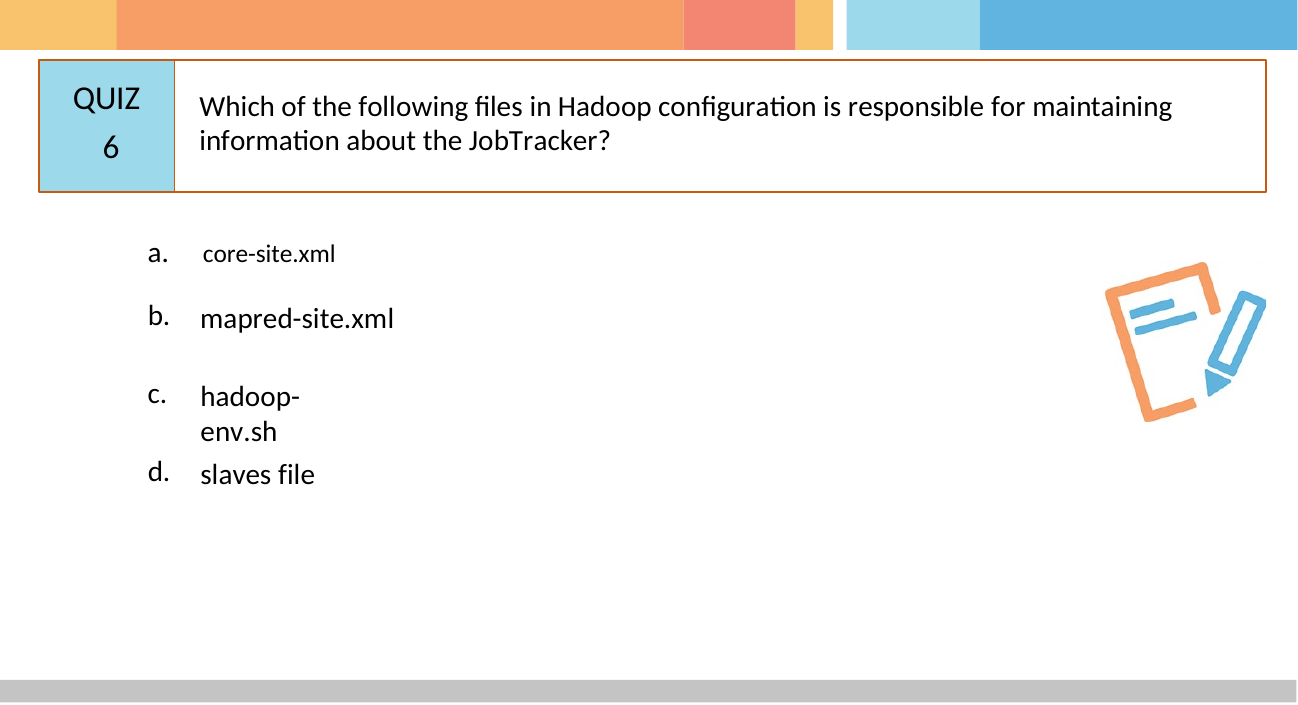

# QUIZ 6
Which of the following files in Hadoop configuration is responsible for maintaining
information about the JobTracker?
a.	core-site.xml

b.
mapred-site.xml
c.
hadoop-env.sh
d.
slaves file